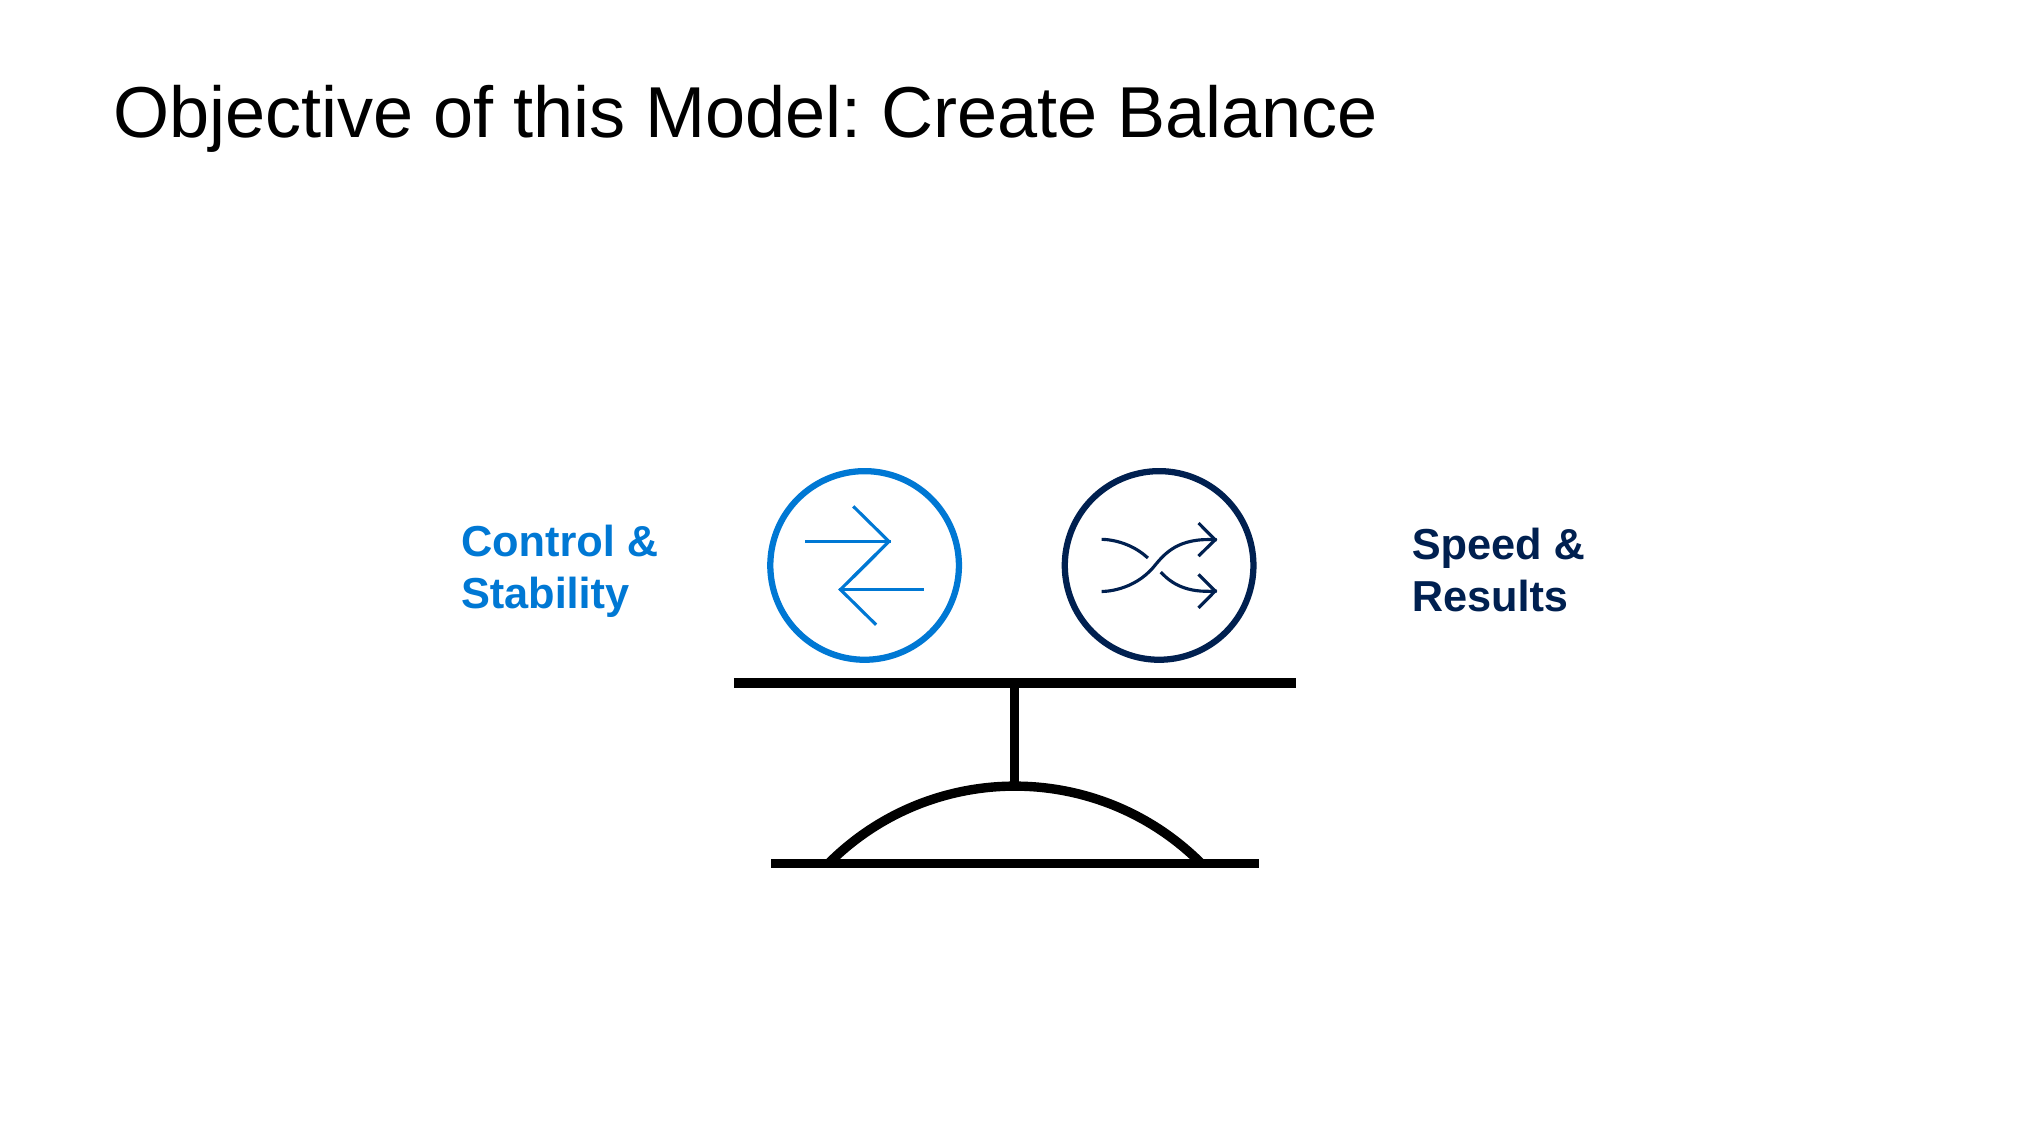

# Objective of this Model: Create Balance

Control & Stability
Speed &
Results